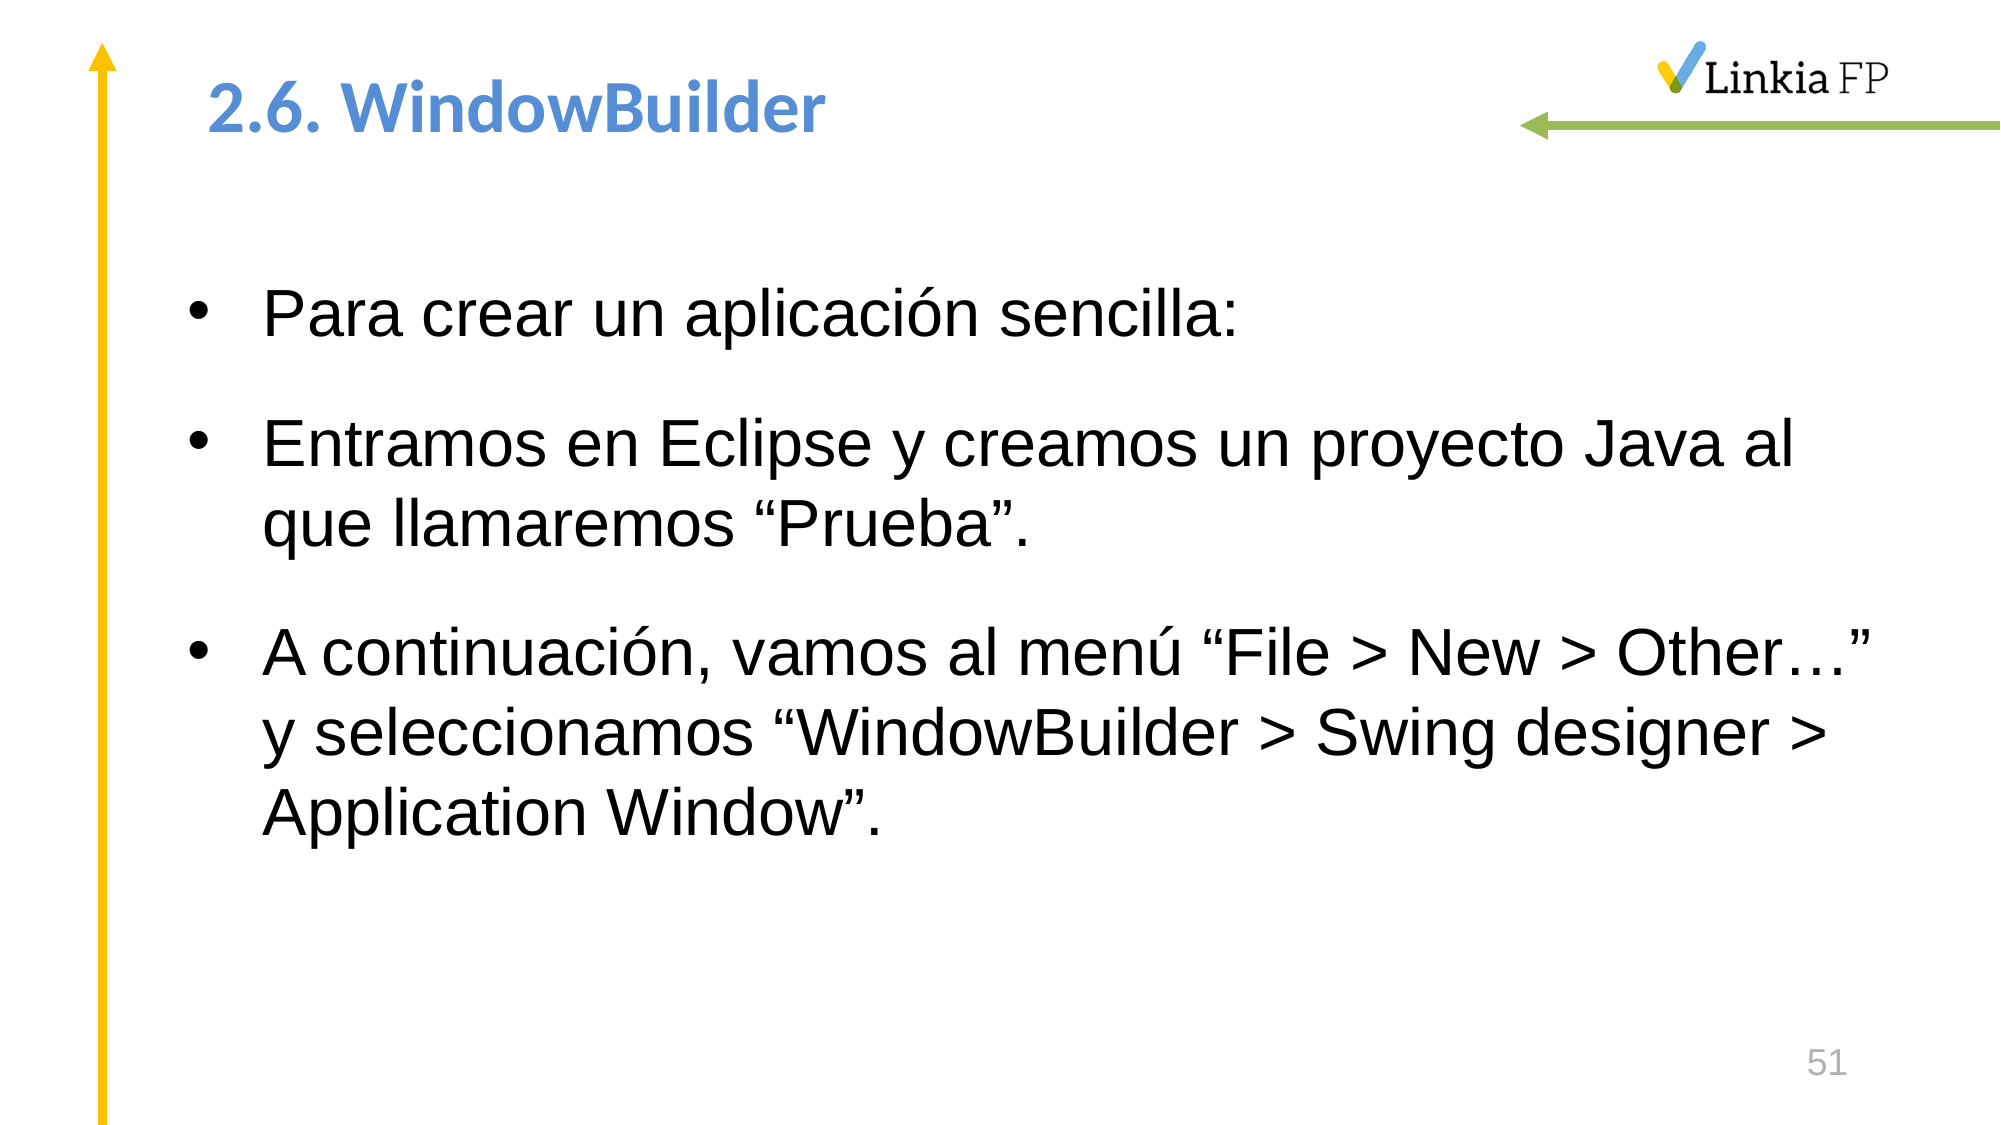

# 2.6. WindowBuilder
Para crear un aplicación sencilla:
Entramos en Eclipse y creamos un proyecto Java al que llamaremos “Prueba”.
A continuación, vamos al menú “File > New > Other…” y seleccionamos “WindowBuilder > Swing designer > Application Window”.
51